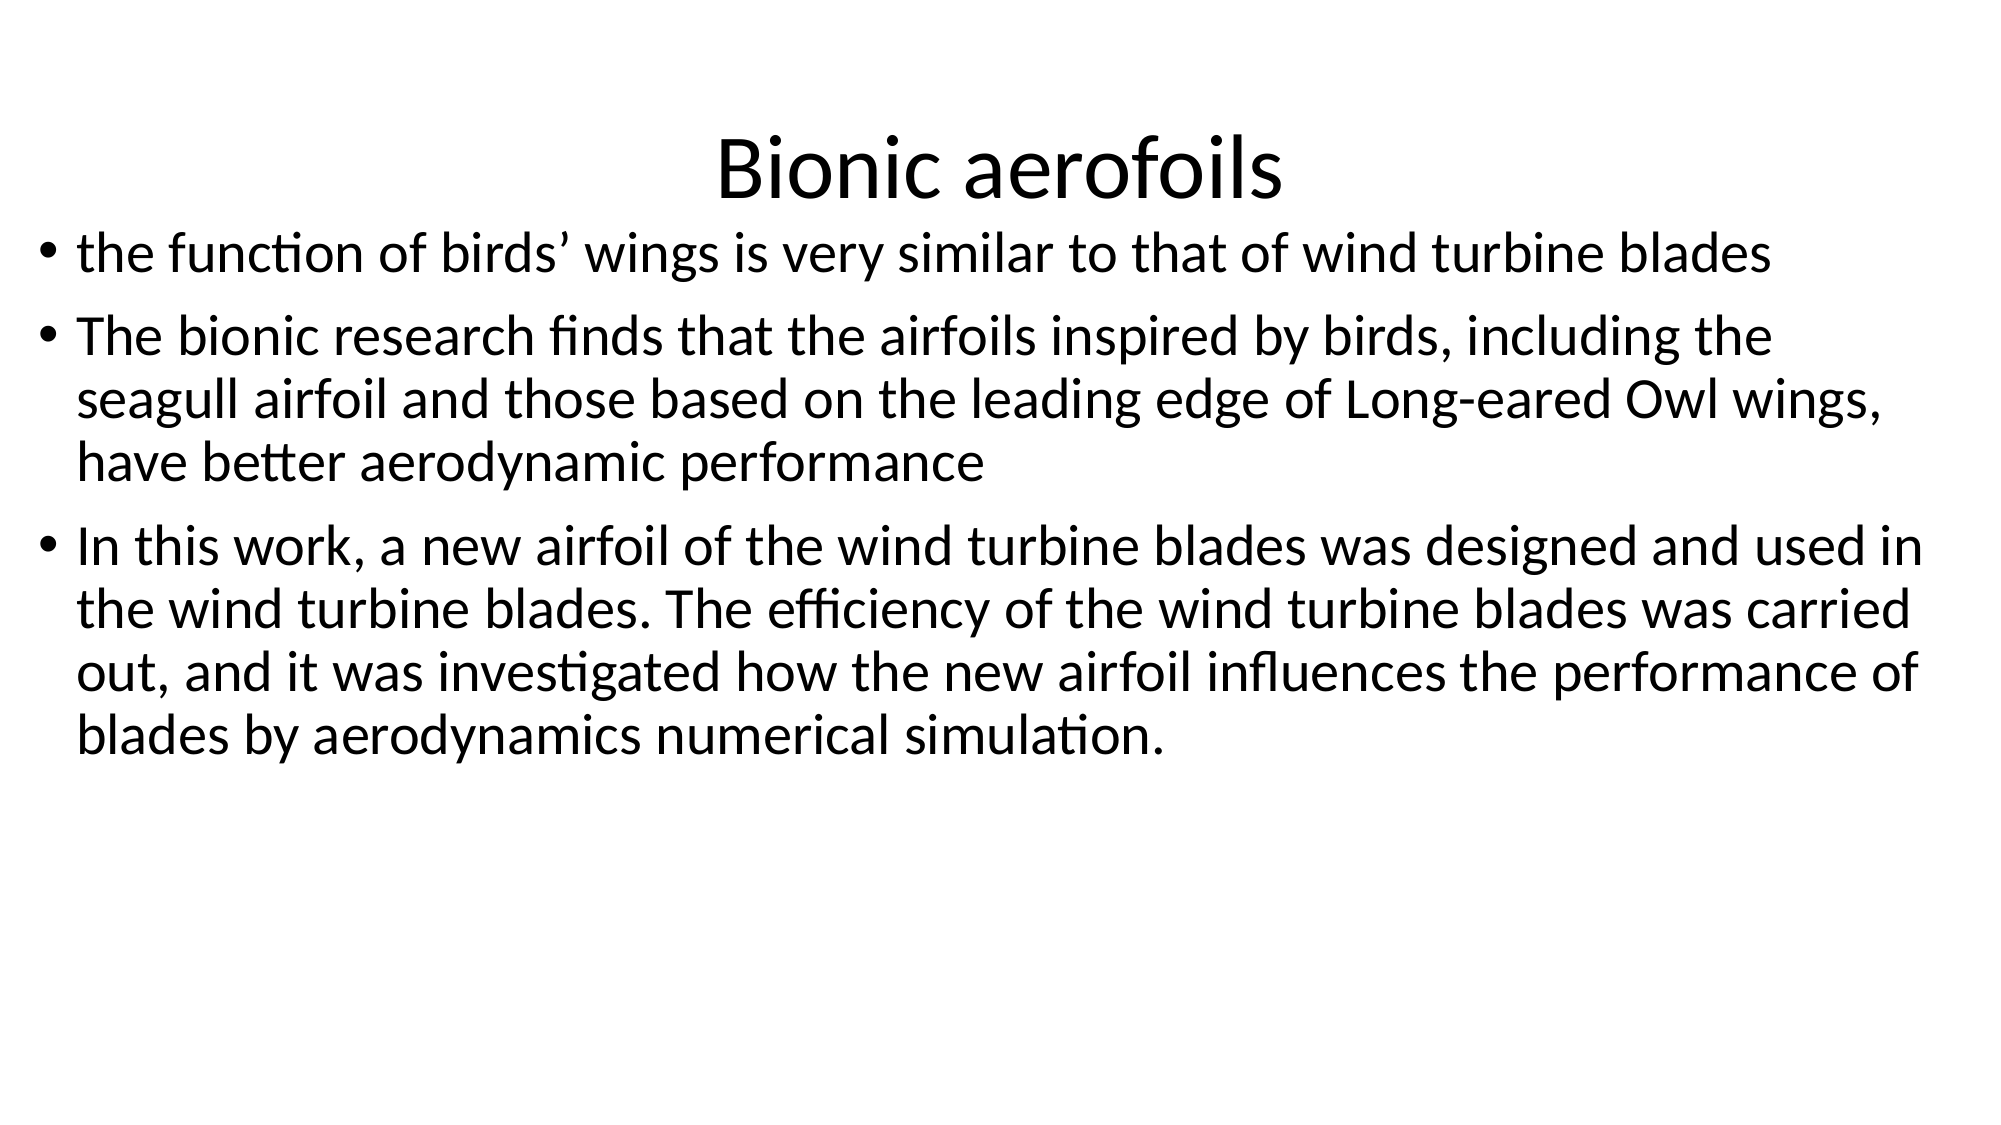

# Bionic aerofoils
the function of birds’ wings is very similar to that of wind turbine blades
The bionic research finds that the airfoils inspired by birds, including the seagull airfoil and those based on the leading edge of Long-eared Owl wings, have better aerodynamic performance
In this work, a new airfoil of the wind turbine blades was designed and used in the wind turbine blades. The efficiency of the wind turbine blades was carried out, and it was investigated how the new airfoil influences the performance of blades by aerodynamics numerical simulation.